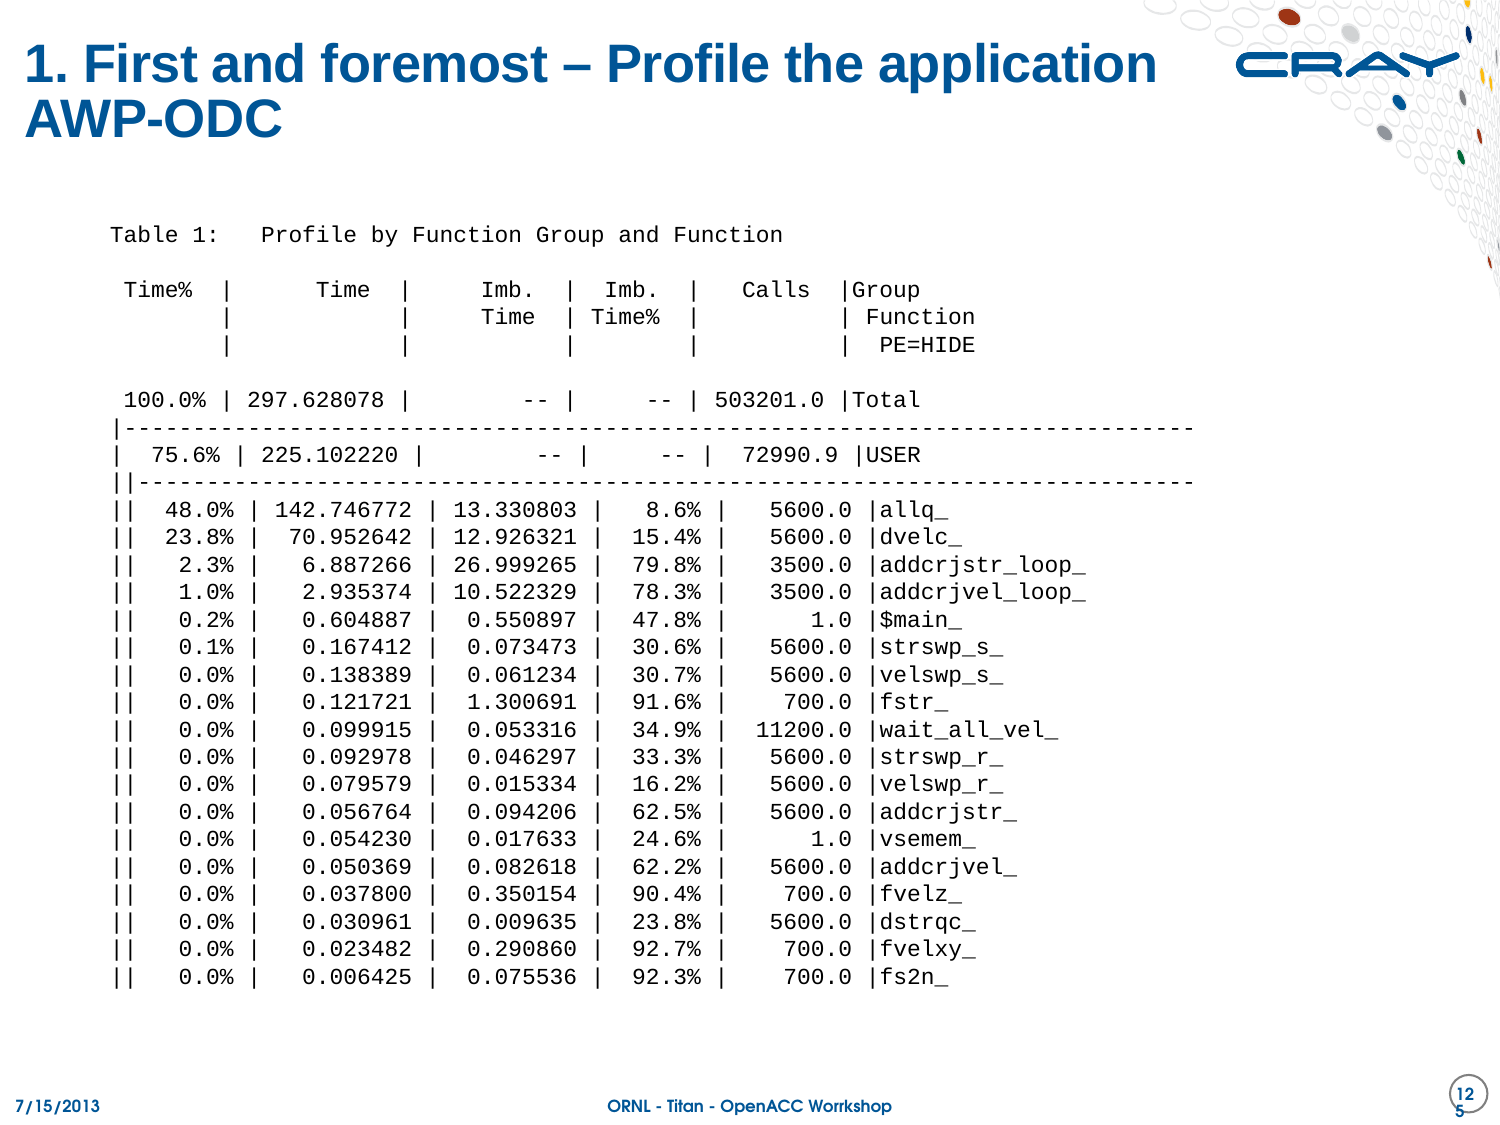

# 1. First and foremost – Profile the application AWP-ODC
Table 1:   Profile by Function Group and Function

 Time%  |      Time  |     Imb.  |  Imb.  |   Calls  |Group
        |            |     Time  | Time%  |          | Function
        |            |           |        |          |  PE=HIDE

 100.0% | 297.628078 |        -- |     -- | 503201.0 |Total
|------------------------------------------------------------------------------
|  75.6% | 225.102220 |        -- |     -- |  72990.9 |USER
||-----------------------------------------------------------------------------
||  48.0% | 142.746772 | 13.330803 |   8.6% |   5600.0 |allq_
||  23.8% |  70.952642 | 12.926321 |  15.4% |   5600.0 |dvelc_
||   2.3% |   6.887266 | 26.999265 |  79.8% |   3500.0 |addcrjstr_loop_
||   1.0% |   2.935374 | 10.522329 |  78.3% |   3500.0 |addcrjvel_loop_
||   0.2% |   0.604887 |  0.550897 |  47.8% |      1.0 |$main_
||   0.1% |   0.167412 |  0.073473 |  30.6% |   5600.0 |strswp_s_
||   0.0% |   0.138389 |  0.061234 |  30.7% |   5600.0 |velswp_s_
||   0.0% |   0.121721 |  1.300691 |  91.6% |    700.0 |fstr_
||   0.0% |   0.099915 |  0.053316 |  34.9% |  11200.0 |wait_all_vel_
||   0.0% |   0.092978 |  0.046297 |  33.3% |   5600.0 |strswp_r_
||   0.0% |   0.079579 |  0.015334 |  16.2% |   5600.0 |velswp_r_
||   0.0% |   0.056764 |  0.094206 |  62.5% |   5600.0 |addcrjstr_
||   0.0% |   0.054230 |  0.017633 |  24.6% |      1.0 |vsemem_
||   0.0% |   0.050369 |  0.082618 |  62.2% |   5600.0 |addcrjvel_
||   0.0% |   0.037800 |  0.350154 |  90.4% |    700.0 |fvelz_
||   0.0% |   0.030961 |  0.009635 |  23.8% |   5600.0 |dstrqc_
||   0.0% |   0.023482 |  0.290860 |  92.7% |    700.0 |fvelxy_
||   0.0% |   0.006425 |  0.075536 |  92.3% |    700.0 |fs2n_

125
7/15/2013
ORNL - Titan - OpenACC Worrkshop